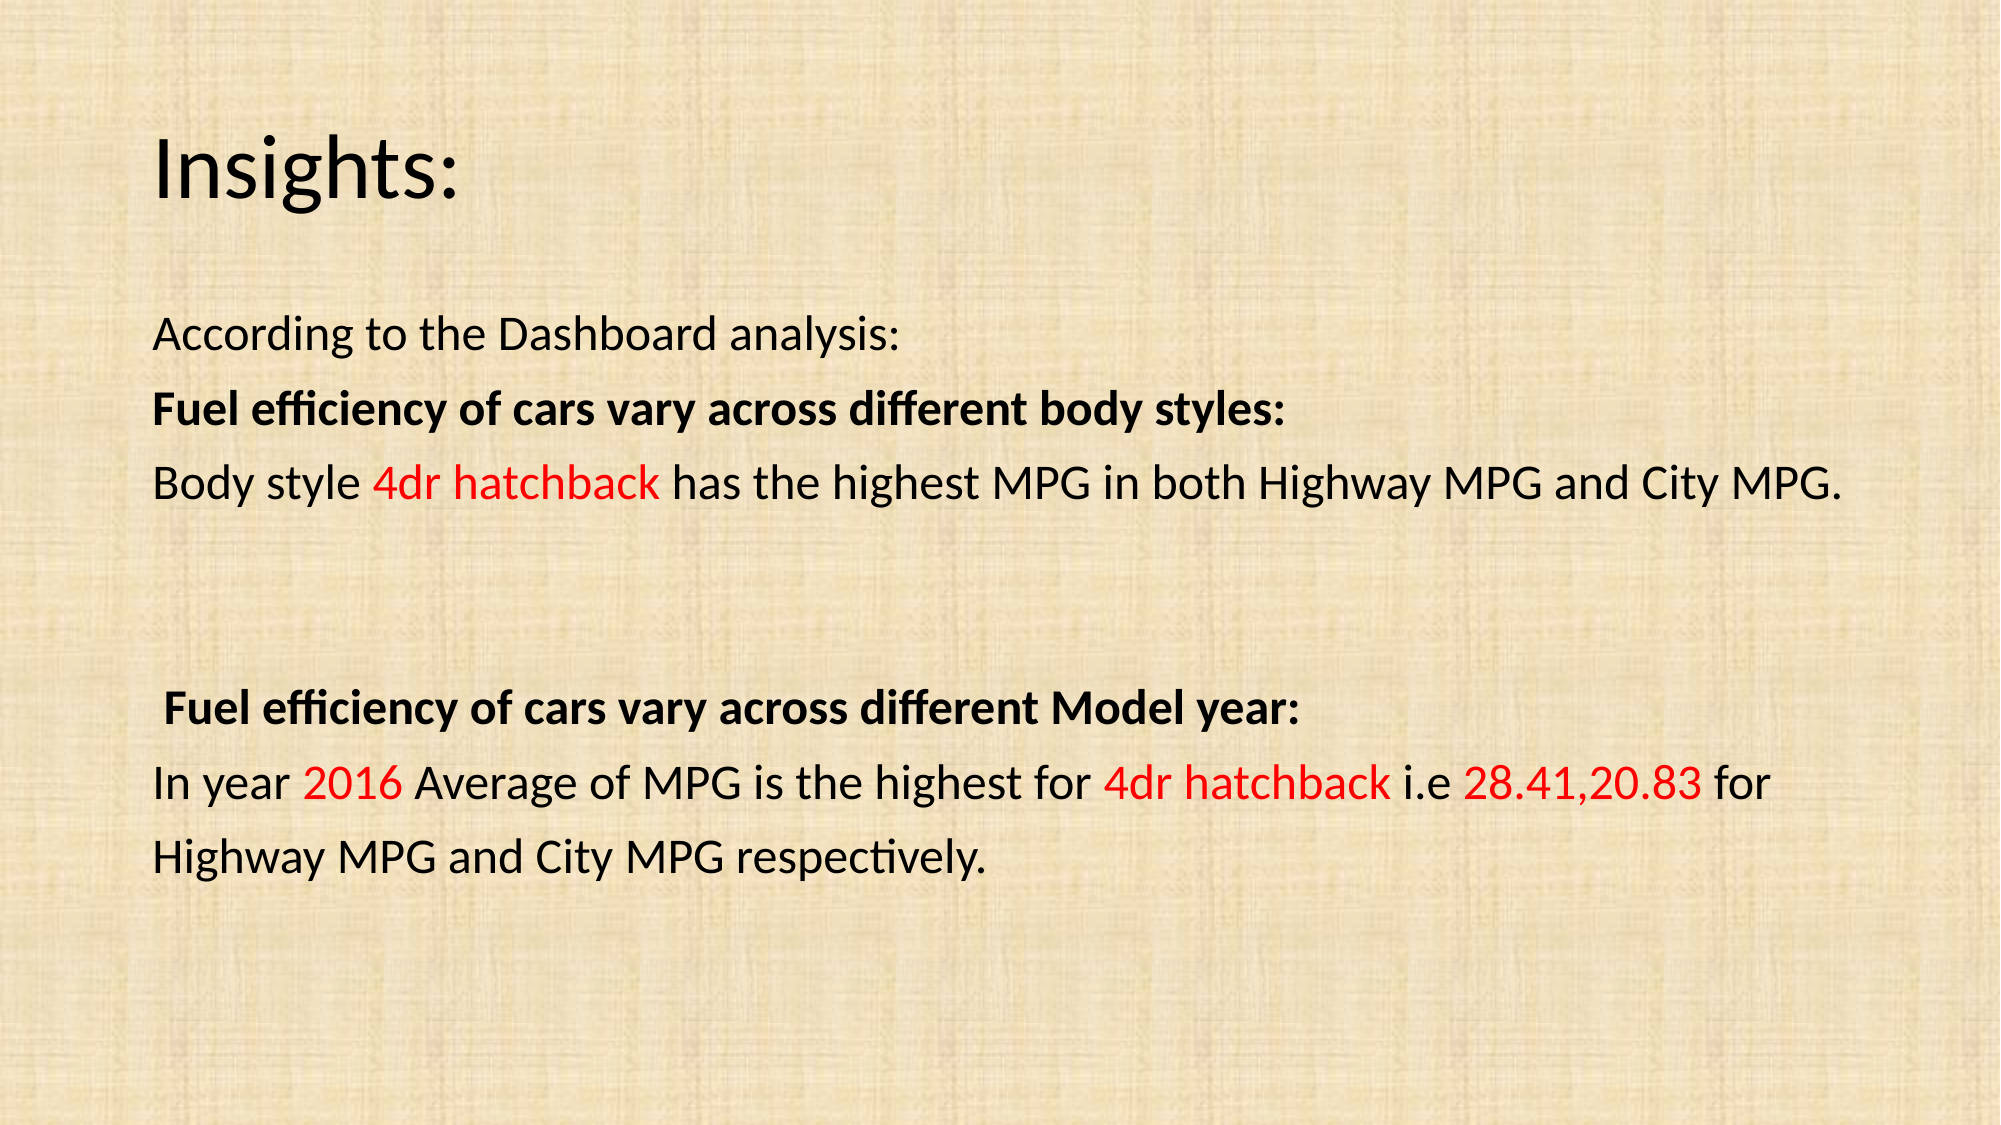

# Insights:
According to the Dashboard analysis:
Fuel efficiency of cars vary across different body styles:
Body style 4dr hatchback has the highest MPG in both Highway MPG and City MPG.

 Fuel efficiency of cars vary across different Model year:
In year 2016 Average of MPG is the highest for 4dr hatchback i.e 28.41,20.83 for
Highway MPG and City MPG respectively.